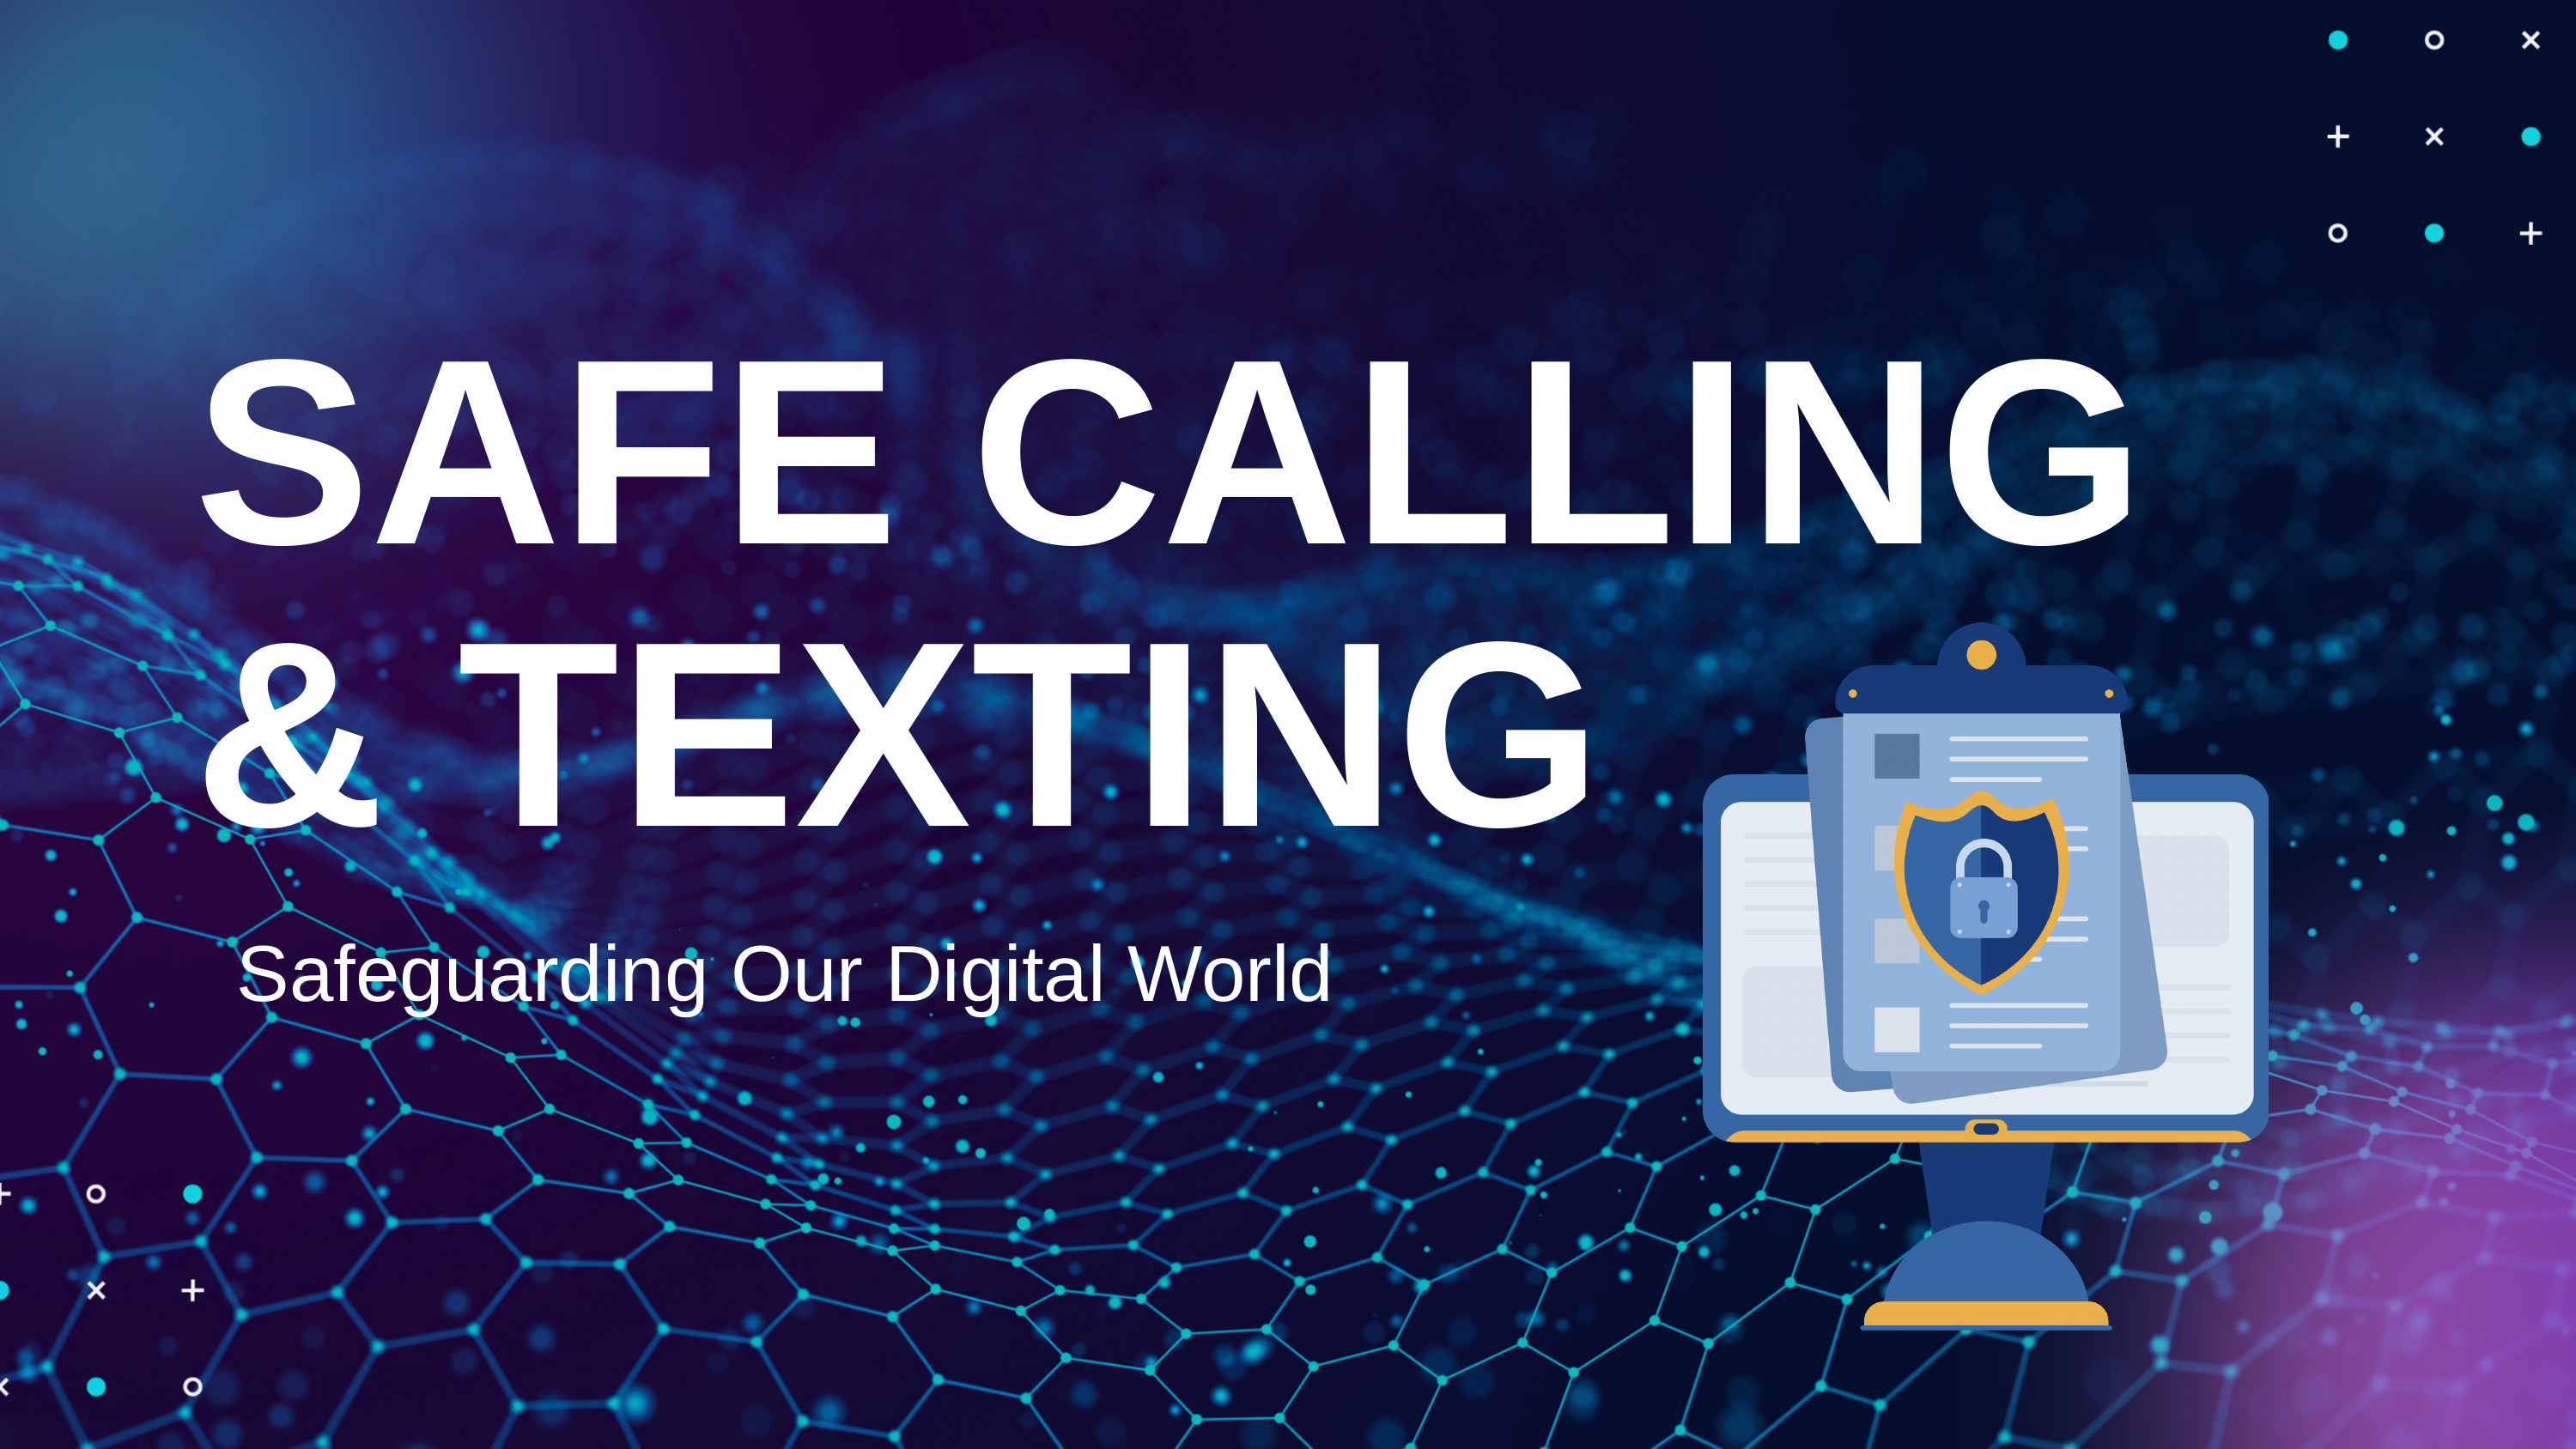

SAFE CALLING
& TEXTING

Safeguarding Our Digital World